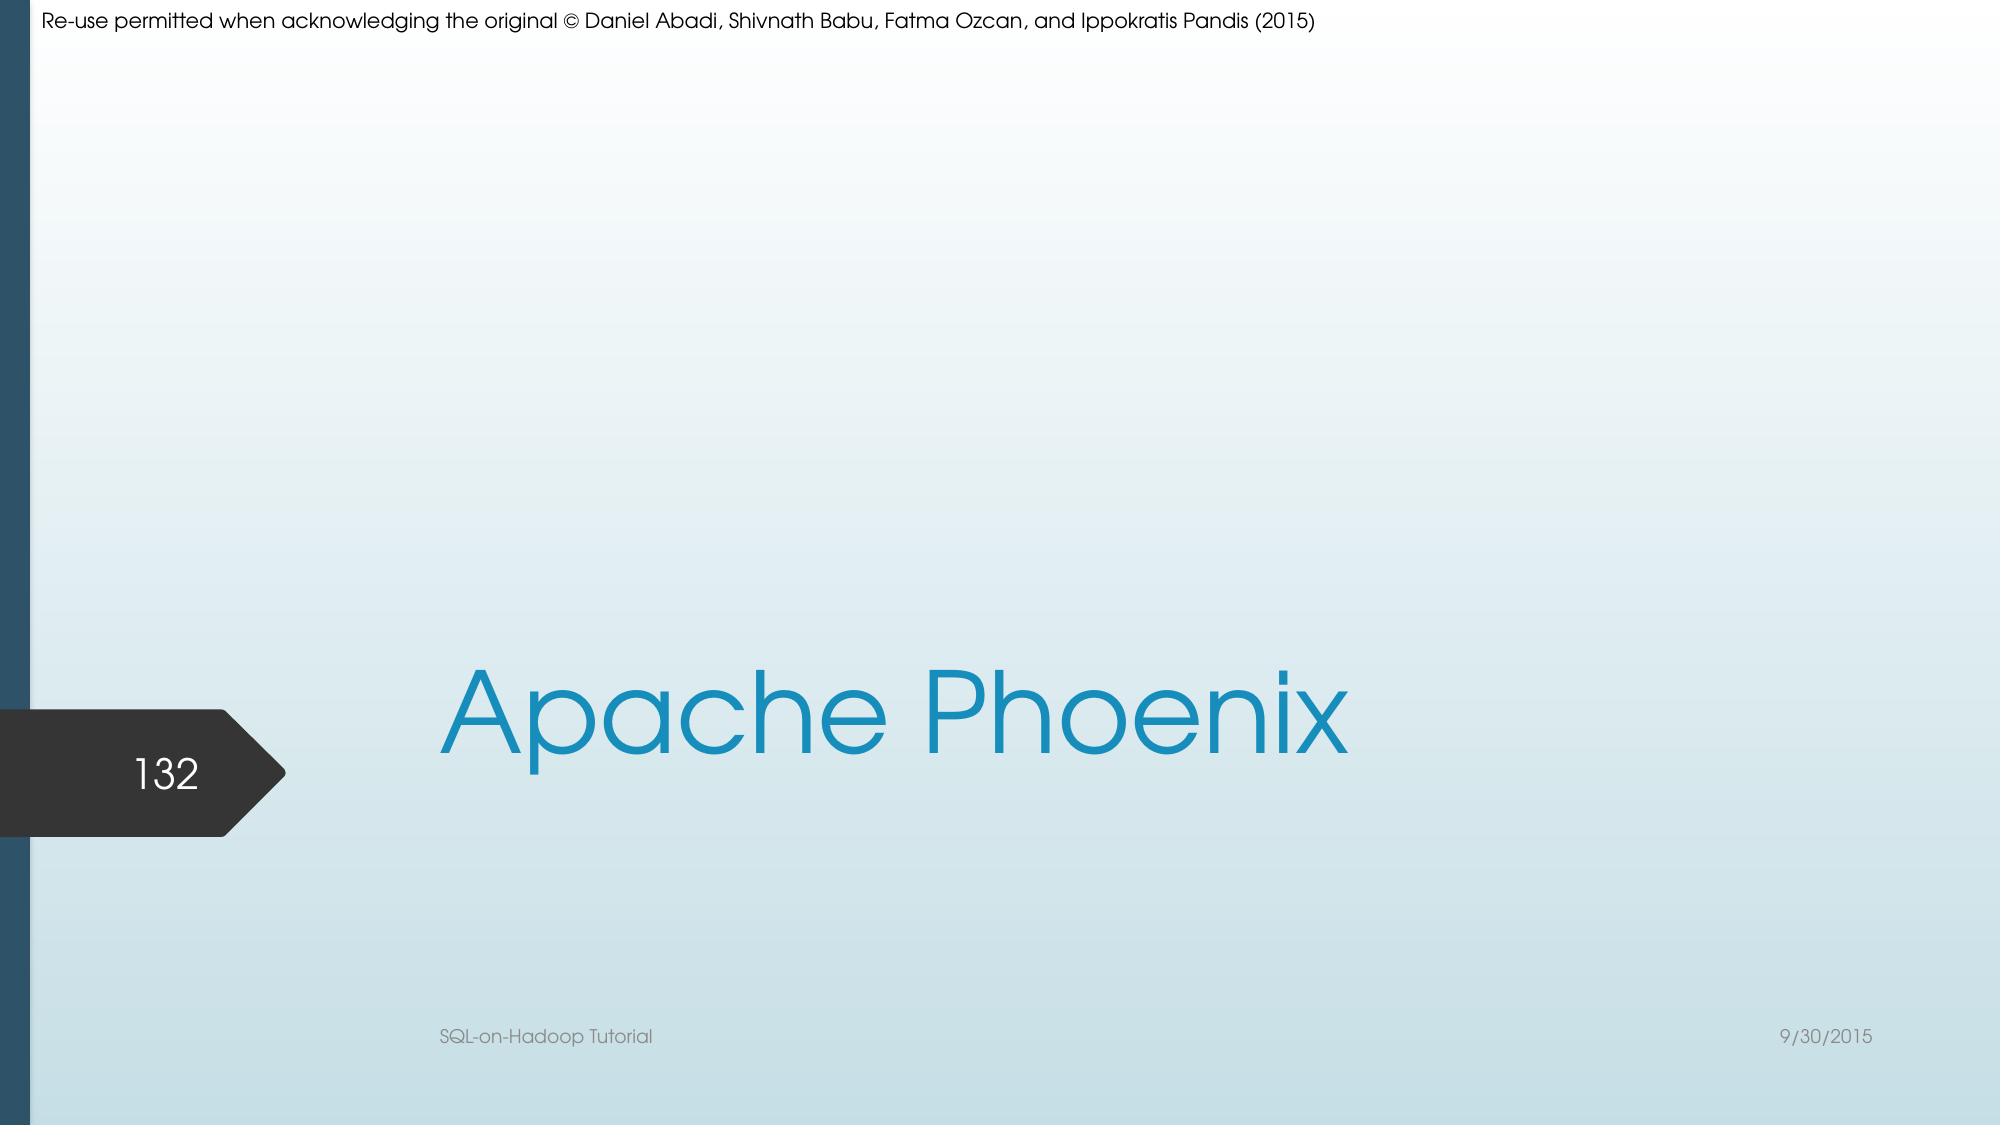

# Apache Phoenix
132
9/30/2015
SQL-on-Hadoop Tutorial